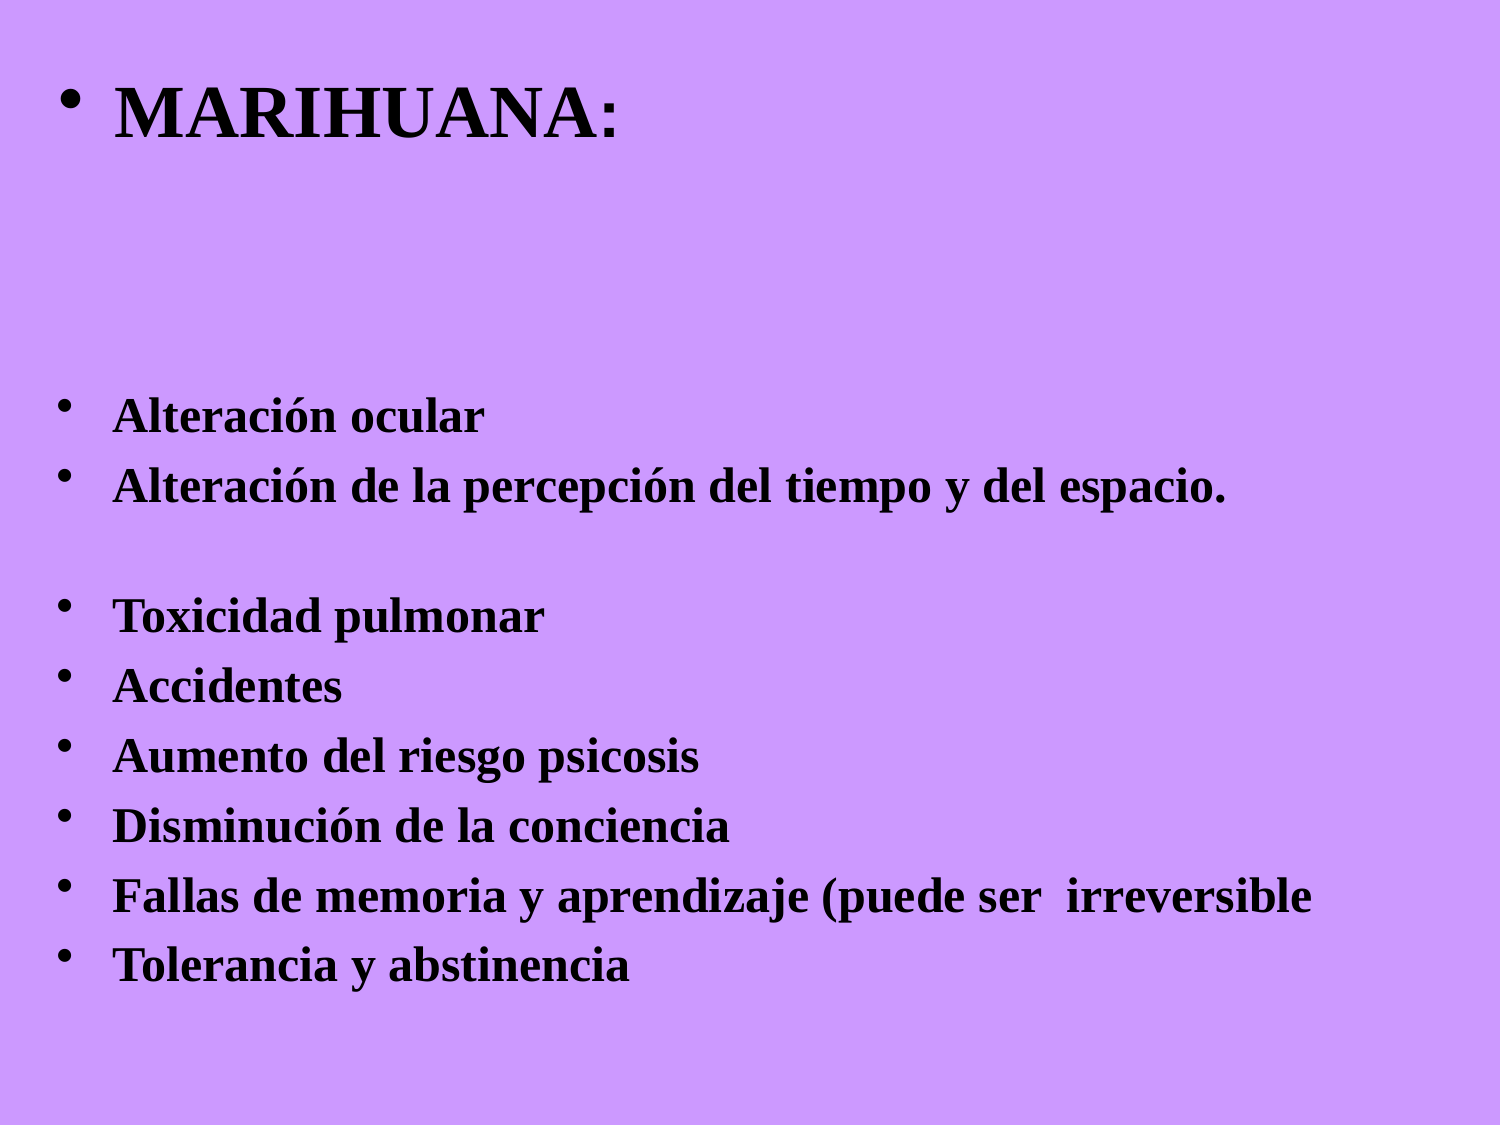

MARIHUANA:

Alteración ocular
Alteración de la percepción del tiempo y del espacio.
Toxicidad pulmonar
Accidentes
Aumento del riesgo psicosis
Disminución de la conciencia
Fallas de memoria y aprendizaje (puede ser  irreversible
Tolerancia y abstinencia